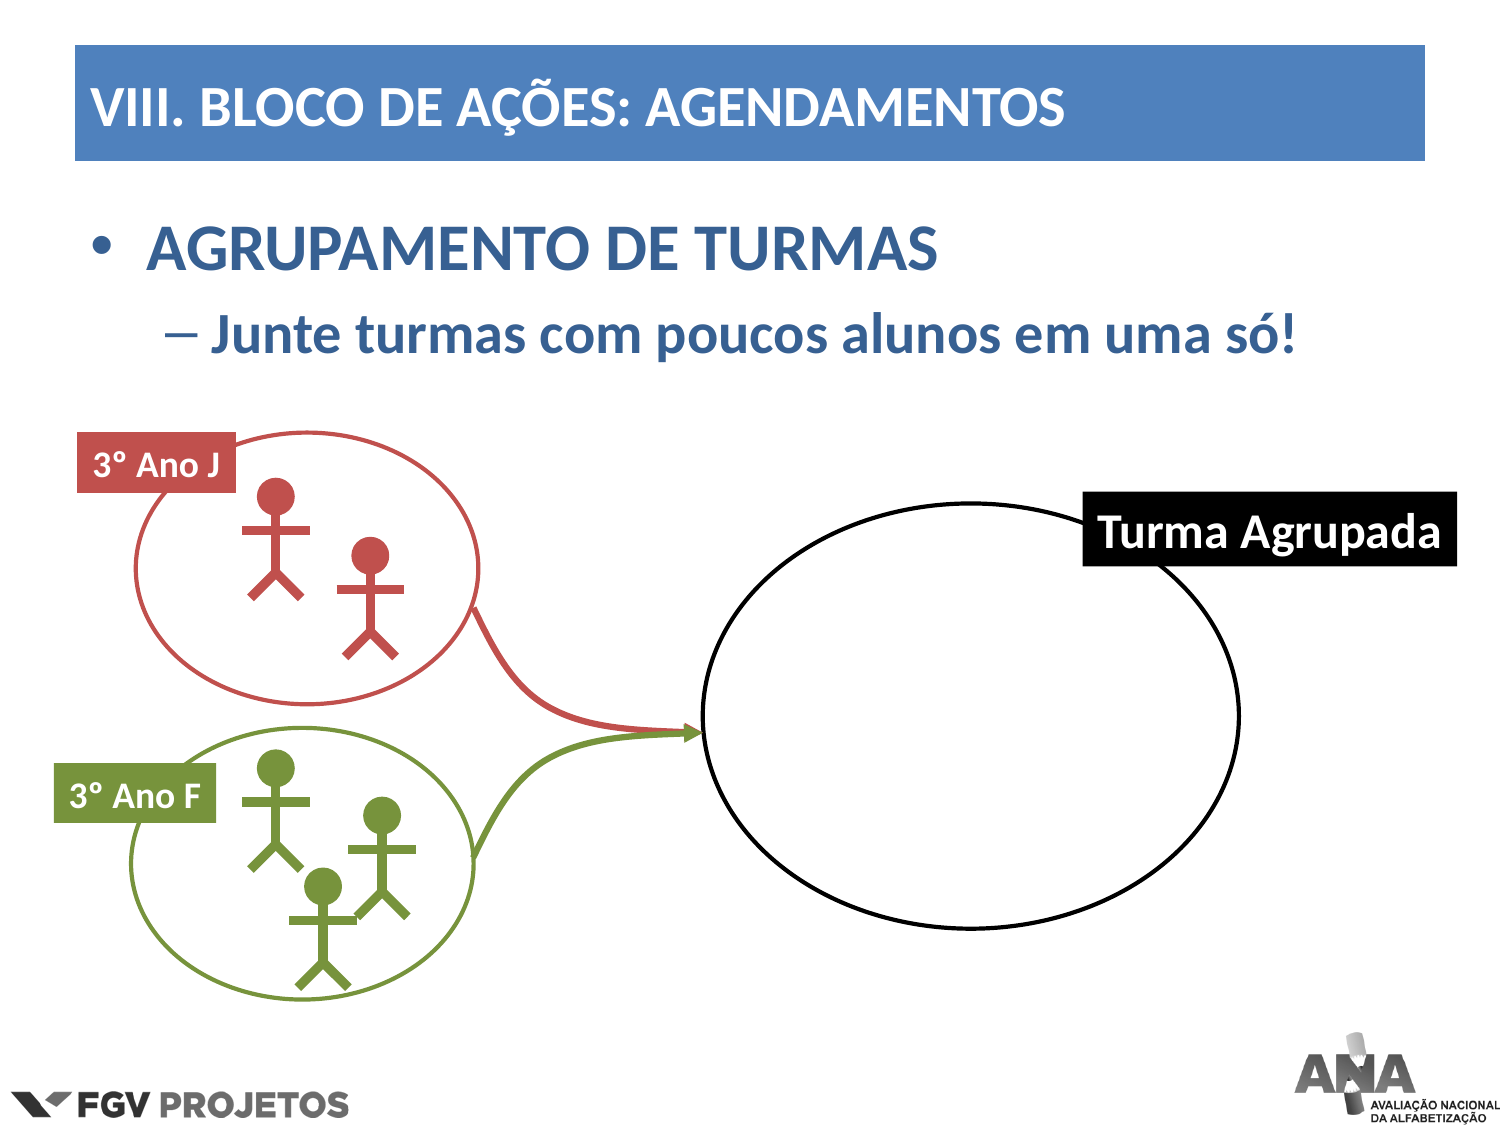

# VIII. Bloco de ações: AGENDAMENTOS
Agrupamento de turmas
Junte turmas com poucos alunos em uma só!
3º Ano J

Turma Agrupada

3º Ano F